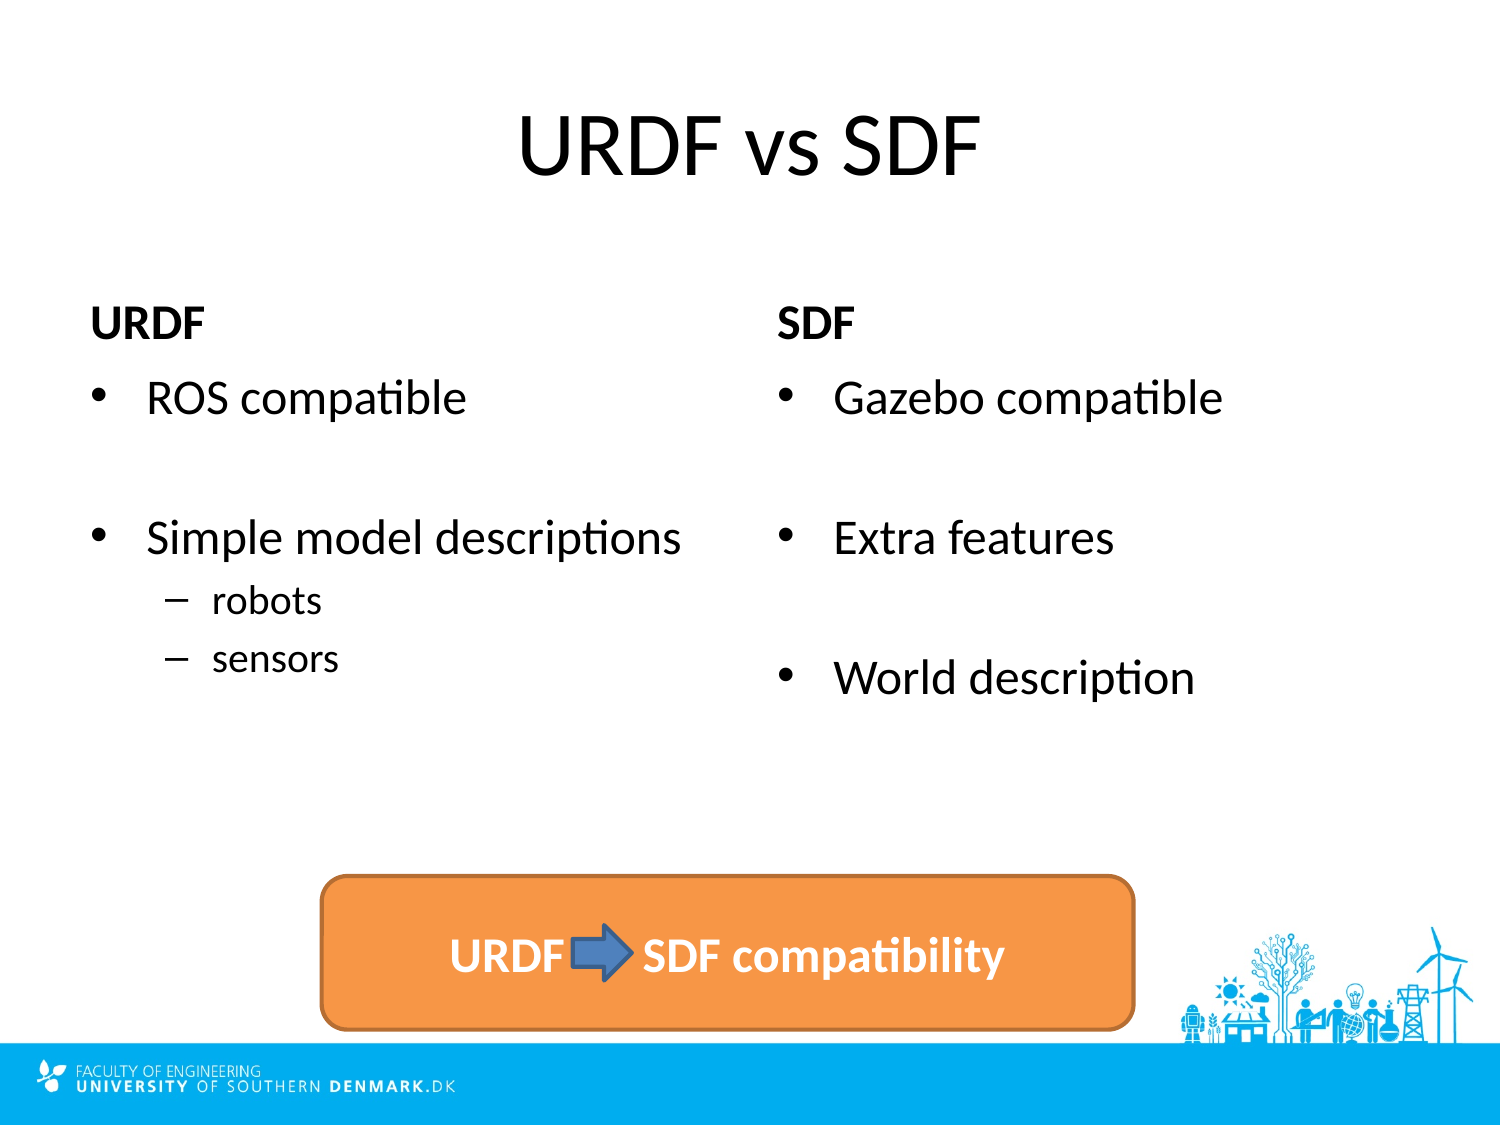

# URDF vs SDF
URDF
SDF
ROS compatible

Simple model descriptions
robots
sensors
Gazebo compatible

Extra features

World description

URDF --> SDF compatibility